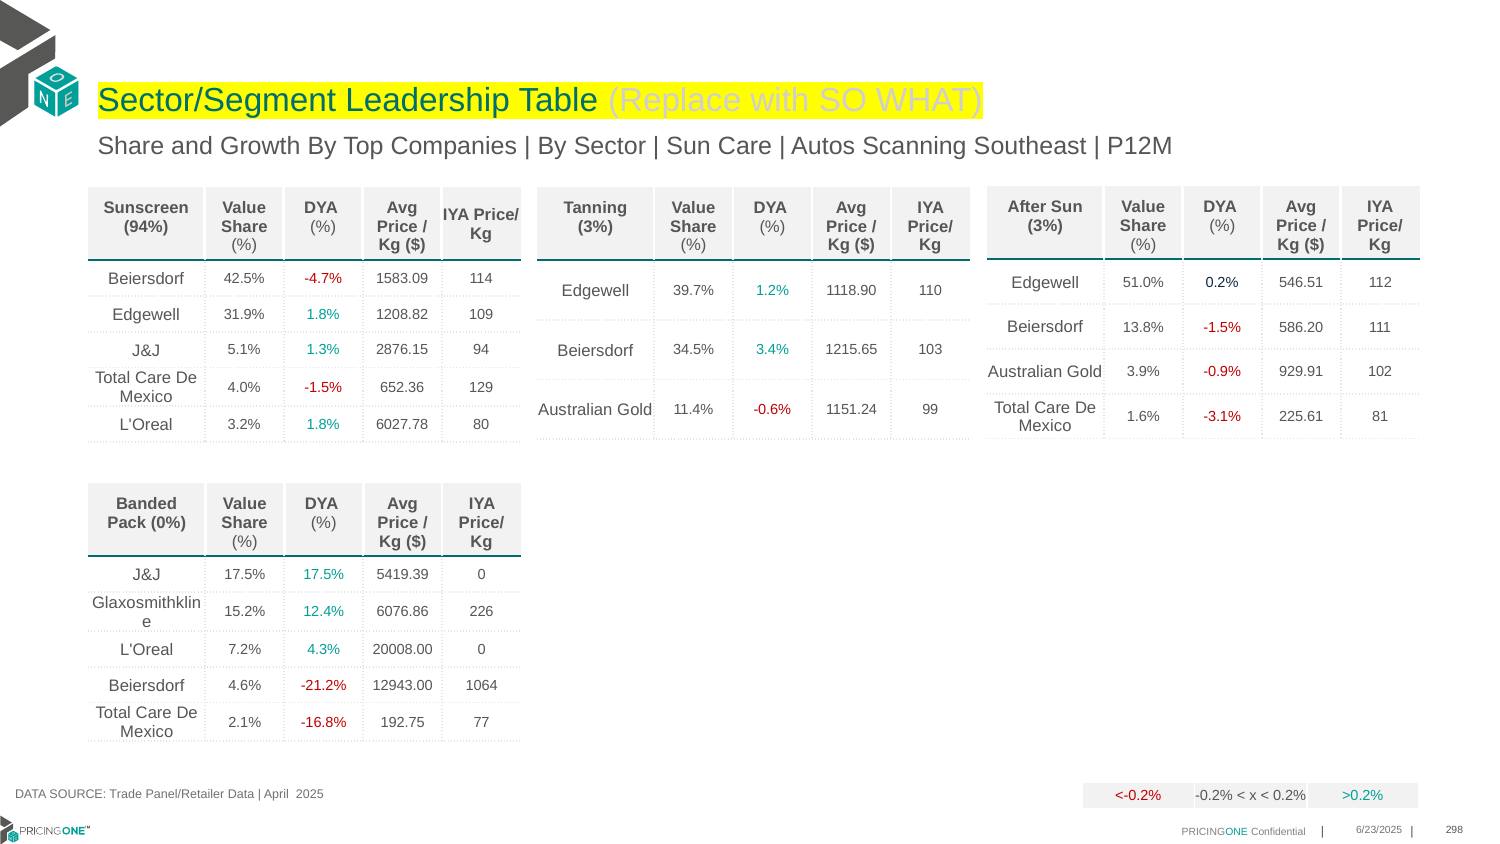

# Sector/Segment Leadership Table (Replace with SO WHAT)
Share and Growth By Top Companies | By Sector | Sun Care | Autos Scanning Southeast | P12M
| After Sun (3%) | Value Share (%) | DYA (%) | Avg Price /Kg ($) | IYA Price/Kg |
| --- | --- | --- | --- | --- |
| Edgewell | 51.0% | 0.2% | 546.51 | 112 |
| Beiersdorf | 13.8% | -1.5% | 586.20 | 111 |
| Australian Gold | 3.9% | -0.9% | 929.91 | 102 |
| Total Care De Mexico | 1.6% | -3.1% | 225.61 | 81 |
| Sunscreen (94%) | Value Share (%) | DYA (%) | Avg Price /Kg ($) | IYA Price/ Kg |
| --- | --- | --- | --- | --- |
| Beiersdorf | 42.5% | -4.7% | 1583.09 | 114 |
| Edgewell | 31.9% | 1.8% | 1208.82 | 109 |
| J&J | 5.1% | 1.3% | 2876.15 | 94 |
| Total Care De Mexico | 4.0% | -1.5% | 652.36 | 129 |
| L'Oreal | 3.2% | 1.8% | 6027.78 | 80 |
| Tanning (3%) | Value Share (%) | DYA (%) | Avg Price /Kg ($) | IYA Price/Kg |
| --- | --- | --- | --- | --- |
| Edgewell | 39.7% | 1.2% | 1118.90 | 110 |
| Beiersdorf | 34.5% | 3.4% | 1215.65 | 103 |
| Australian Gold | 11.4% | -0.6% | 1151.24 | 99 |
| Banded Pack (0%) | Value Share (%) | DYA (%) | Avg Price /Kg ($) | IYA Price/Kg |
| --- | --- | --- | --- | --- |
| J&J | 17.5% | 17.5% | 5419.39 | 0 |
| Glaxosmithkline | 15.2% | 12.4% | 6076.86 | 226 |
| L'Oreal | 7.2% | 4.3% | 20008.00 | 0 |
| Beiersdorf | 4.6% | -21.2% | 12943.00 | 1064 |
| Total Care De Mexico | 2.1% | -16.8% | 192.75 | 77 |
DATA SOURCE: Trade Panel/Retailer Data | April  2025
| <-0.2% | -0.2% < x < 0.2% | >0.2% |
| --- | --- | --- |

6/23/2025
298